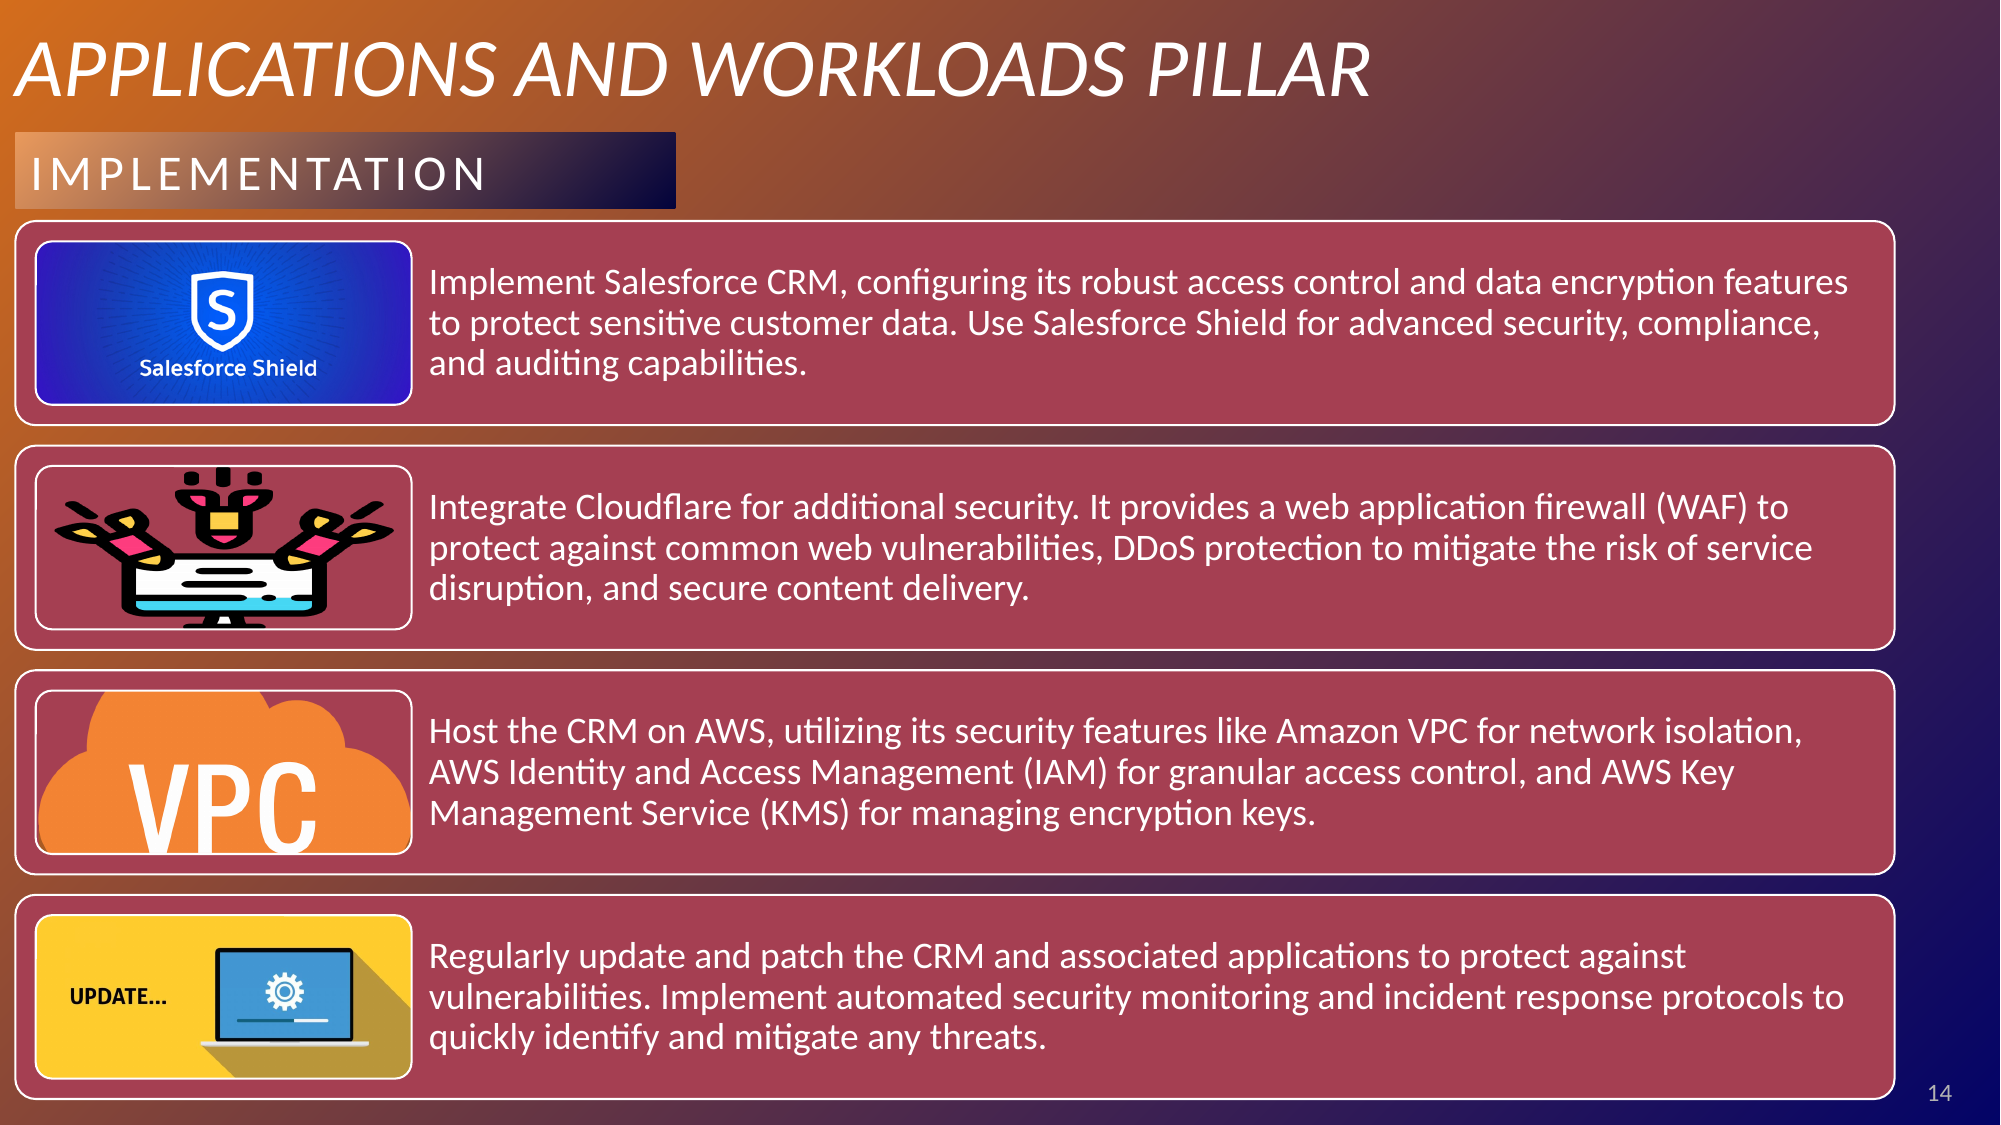

# Applications and workloads pillar
implementation
Implement Salesforce CRM, configuring its robust access control and data encryption features to protect sensitive customer data. Use Salesforce Shield for advanced security, compliance, and auditing capabilities.
Integrate Cloudflare for additional security. It provides a web application firewall (WAF) to protect against common web vulnerabilities, DDoS protection to mitigate the risk of service disruption, and secure content delivery.
Host the CRM on AWS, utilizing its security features like Amazon VPC for network isolation, AWS Identity and Access Management (IAM) for granular access control, and AWS Key Management Service (KMS) for managing encryption keys.
Regularly update and patch the CRM and associated applications to protect against vulnerabilities. Implement automated security monitoring and incident response protocols to quickly identify and mitigate any threats.
14